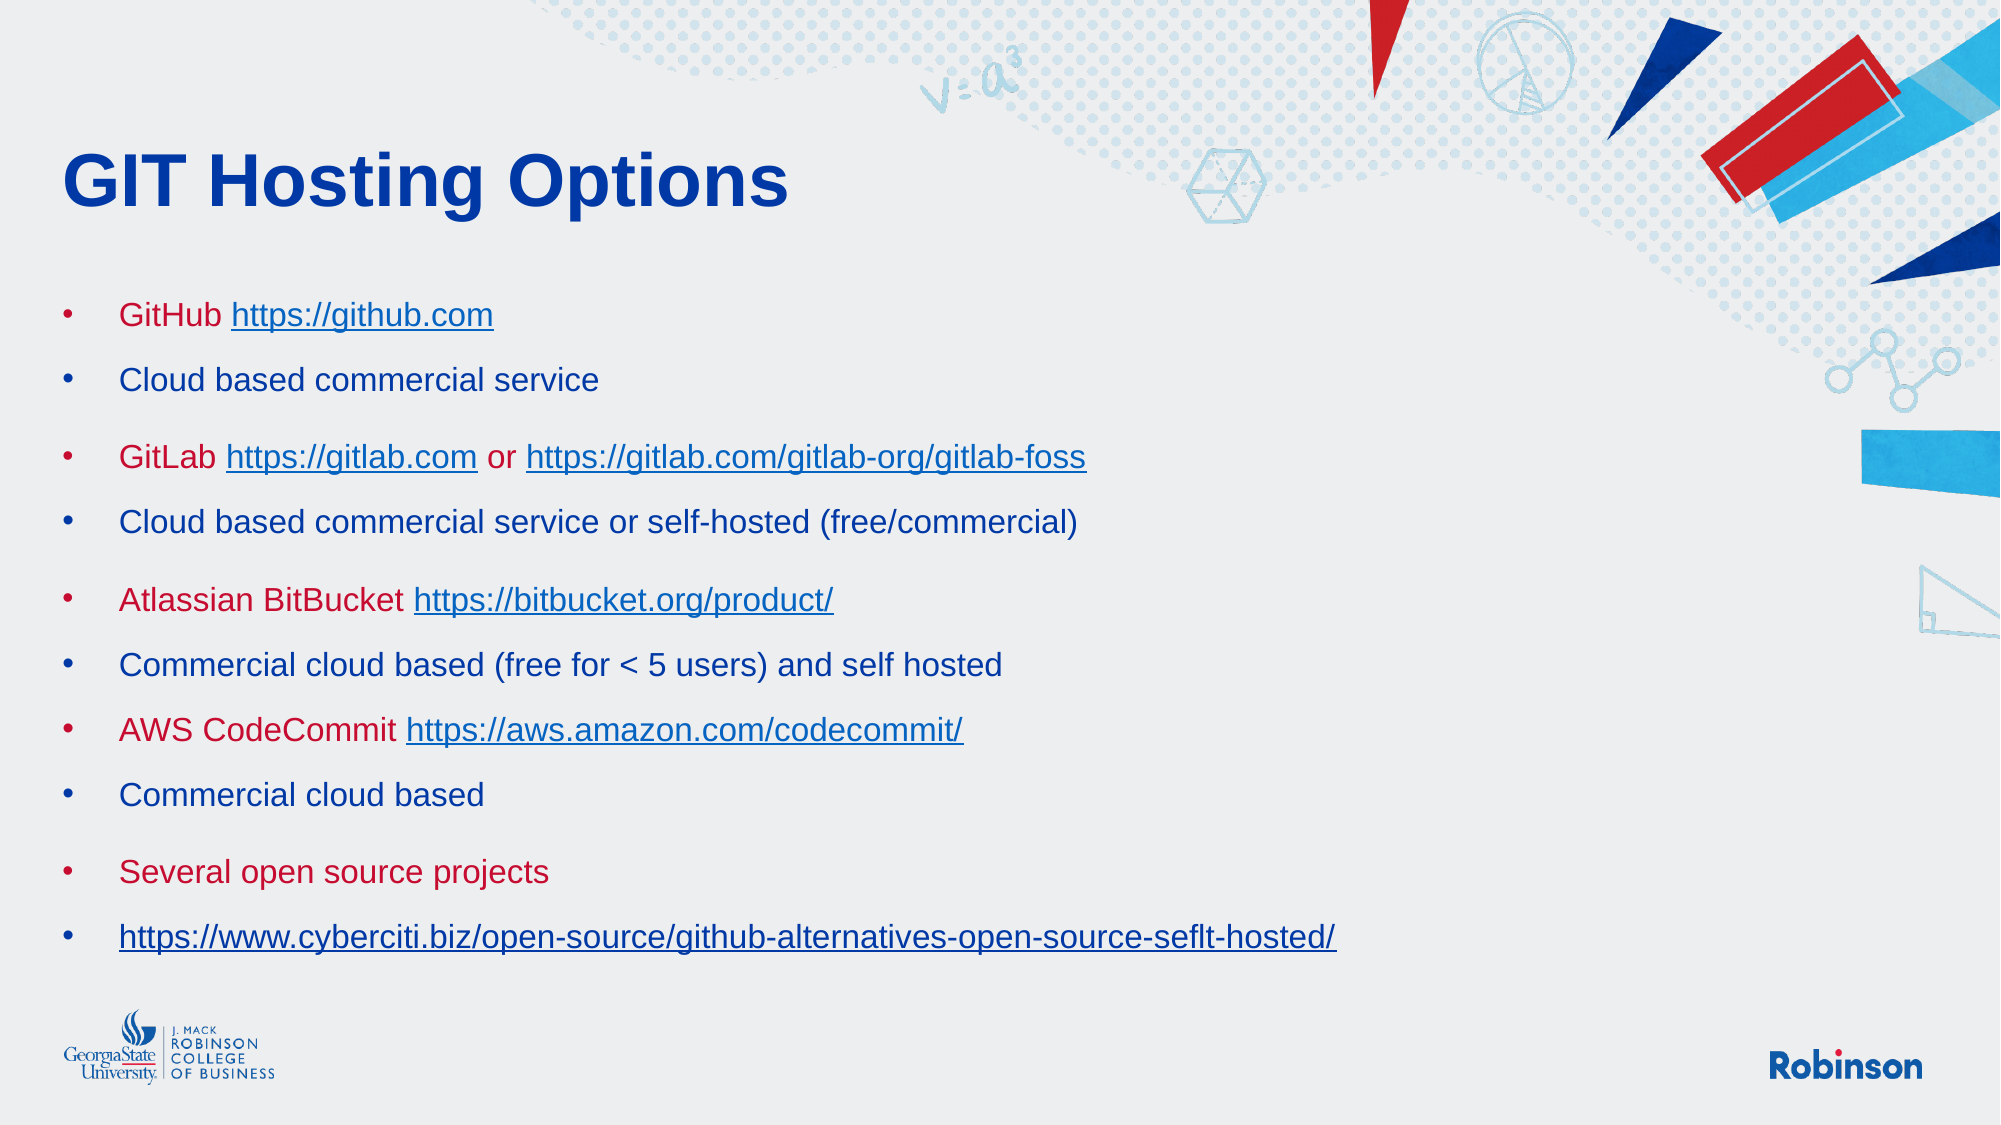

# GIT Hosting Options
GitHub https://github.com
Cloud based commercial service
GitLab https://gitlab.com or https://gitlab.com/gitlab-org/gitlab-foss
Cloud based commercial service or self-hosted (free/commercial)
Atlassian BitBucket https://bitbucket.org/product/
Commercial cloud based (free for < 5 users) and self hosted
AWS CodeCommit https://aws.amazon.com/codecommit/
Commercial cloud based
Several open source projects
https://www.cyberciti.biz/open-source/github-alternatives-open-source-seflt-hosted/